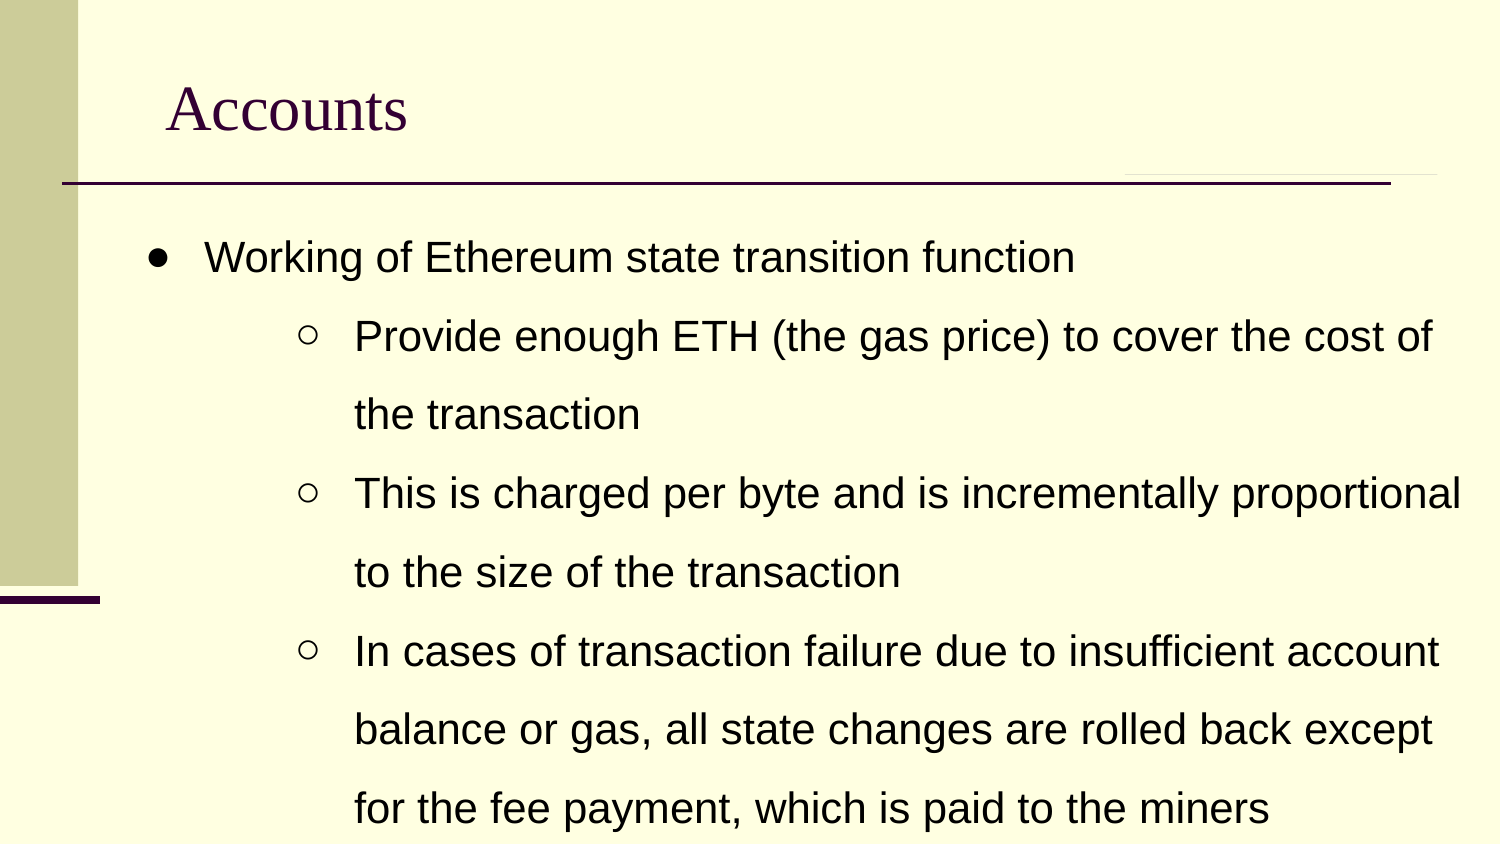

# Accounts
Working of Ethereum state transition function
Provide enough ETH (the gas price) to cover the cost of the transaction
This is charged per byte and is incrementally proportional to the size of the transaction
In cases of transaction failure due to insufficient account balance or gas, all state changes are rolled back except for the fee payment, which is paid to the miners